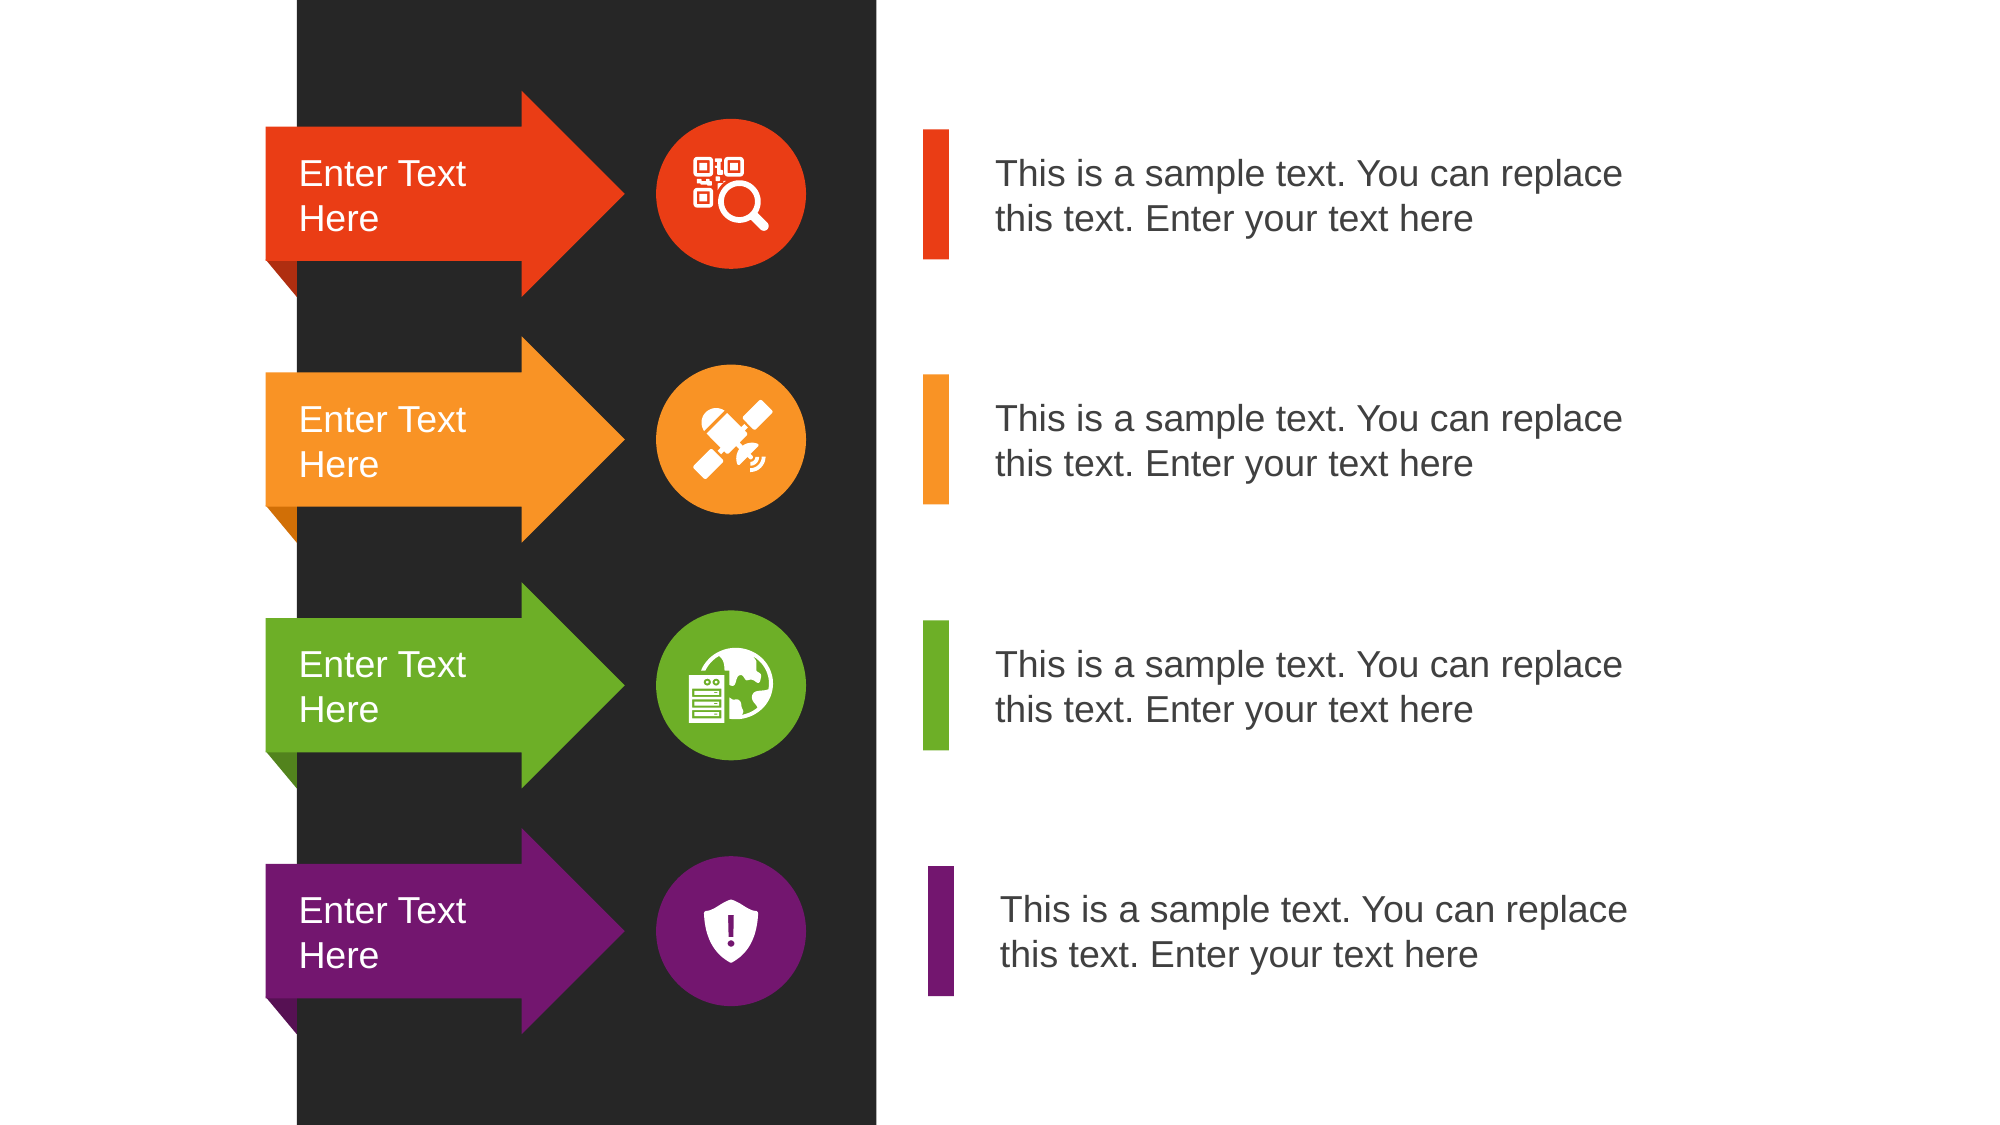

Enter Text Here

This is a sample text. You can replace this text. Enter your text here

Enter Text Here

This is a sample text. You can replace this text. Enter your text here

Enter Text Here

This is a sample text. You can replace this text. Enter your text here

Enter Text Here

This is a sample text. You can replace this text. Enter your text here